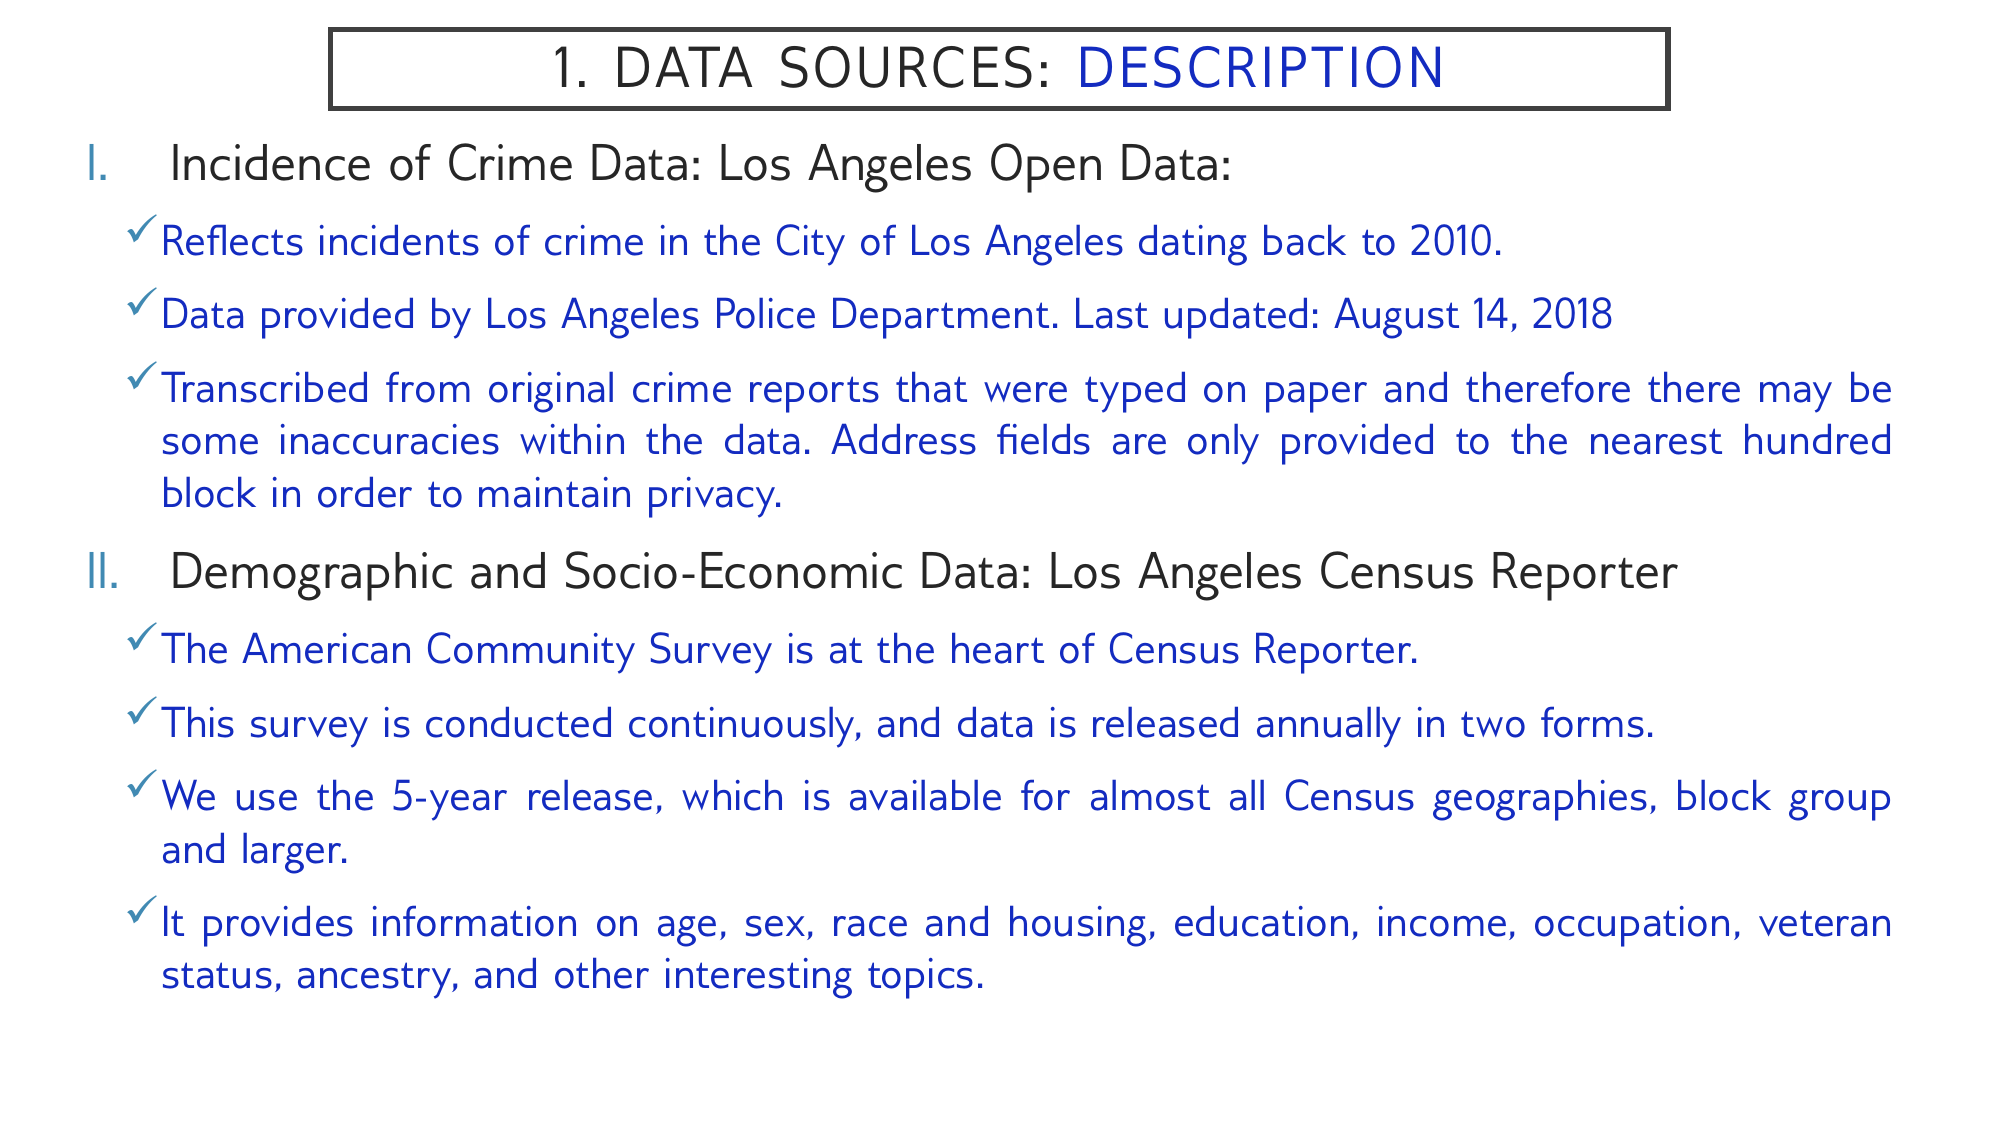

# 1. Data Sources: Description
Incidence of Crime Data: Los Angeles Open Data:
Reflects incidents of crime in the City of Los Angeles dating back to 2010.
Data provided by Los Angeles Police Department. Last updated: August 14, 2018
Transcribed from original crime reports that were typed on paper and therefore there may be some inaccuracies within the data. Address fields are only provided to the nearest hundred block in order to maintain privacy.
Demographic and Socio-Economic Data: Los Angeles Census Reporter
The American Community Survey is at the heart of Census Reporter.
This survey is conducted continuously, and data is released annually in two forms.
We use the 5-year release, which is available for almost all Census geographies, block group and larger.
It provides information on age, sex, race and housing, education, income, occupation, veteran status, ancestry, and other interesting topics.